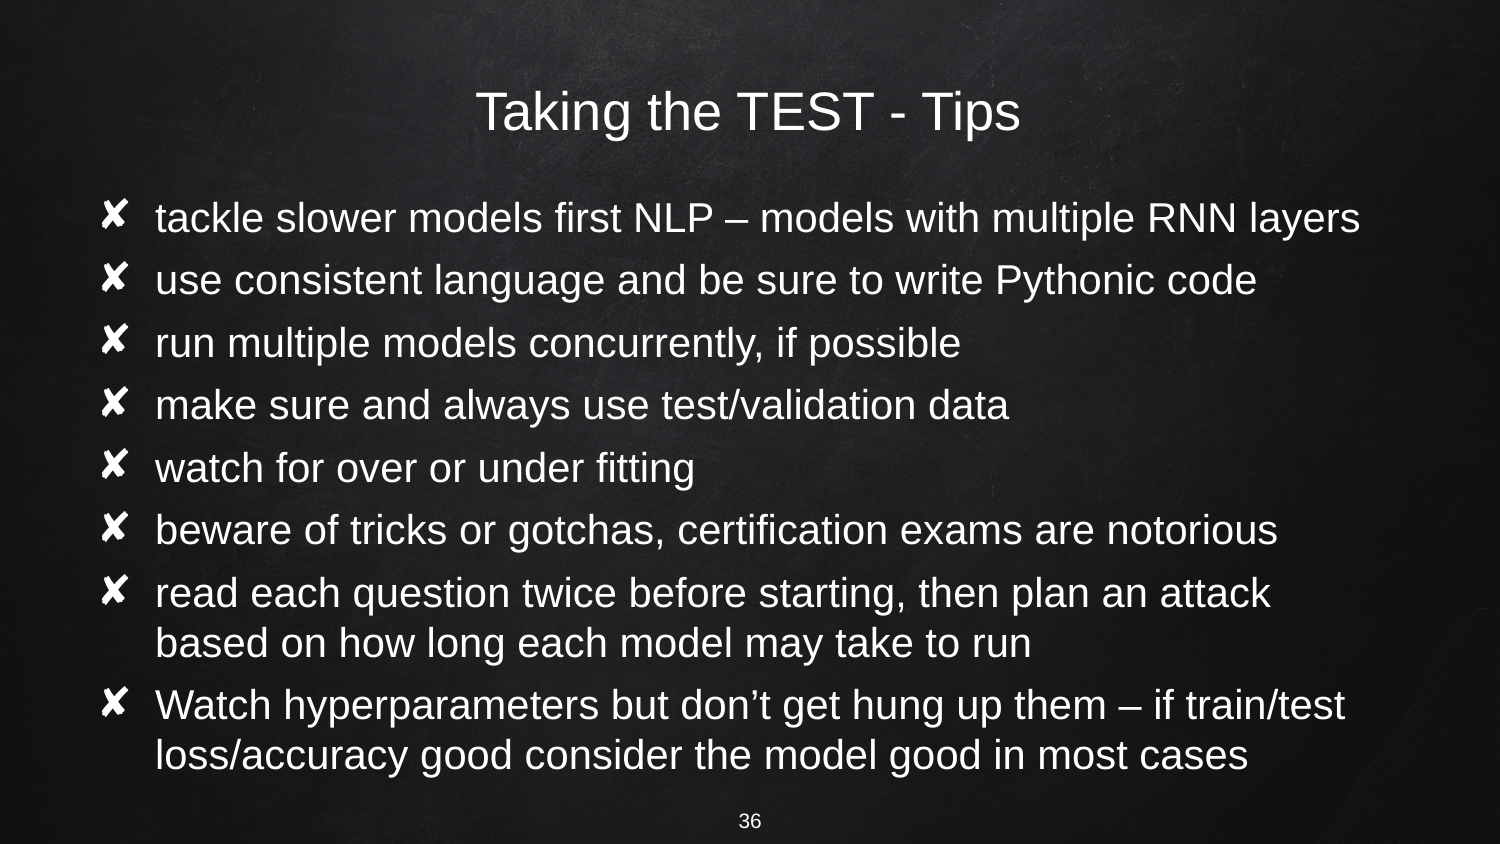

# Taking the TEST - Tips
tackle slower models first NLP – models with multiple RNN layers
use consistent language and be sure to write Pythonic code
run multiple models concurrently, if possible
make sure and always use test/validation data
watch for over or under fitting
beware of tricks or gotchas, certification exams are notorious
read each question twice before starting, then plan an attack based on how long each model may take to run
Watch hyperparameters but don’t get hung up them – if train/test loss/accuracy good consider the model good in most cases

36